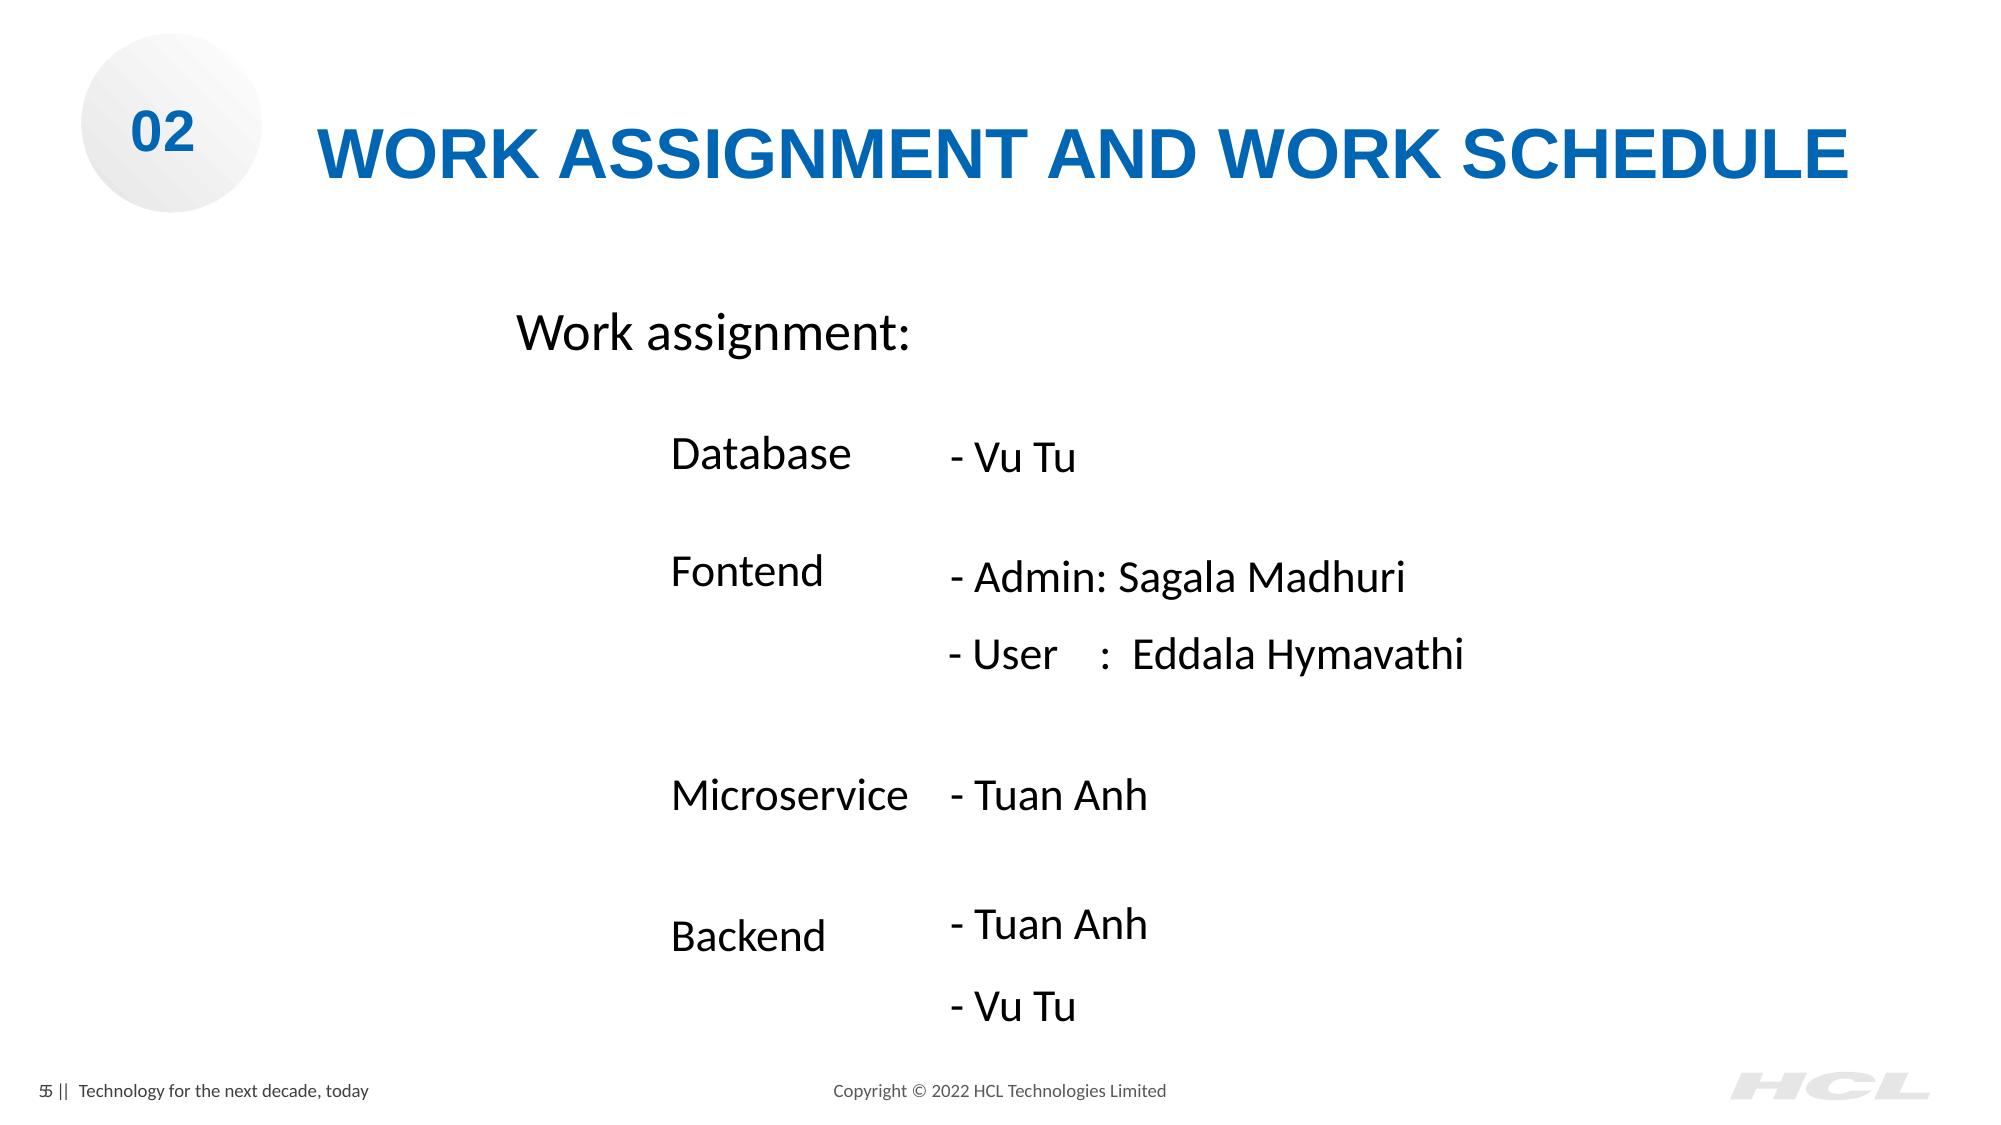

# WORK ASSIGNMENT AND WORK SCHEDULE
02
Work assignment:
Database
- Vu Tu
Fontend
- Admin: Sagala Madhuri
- User    :  Eddala Hymavathi
Microservice
- Tuan Anh
- Tuan Anh
Backend
- Vu Tu